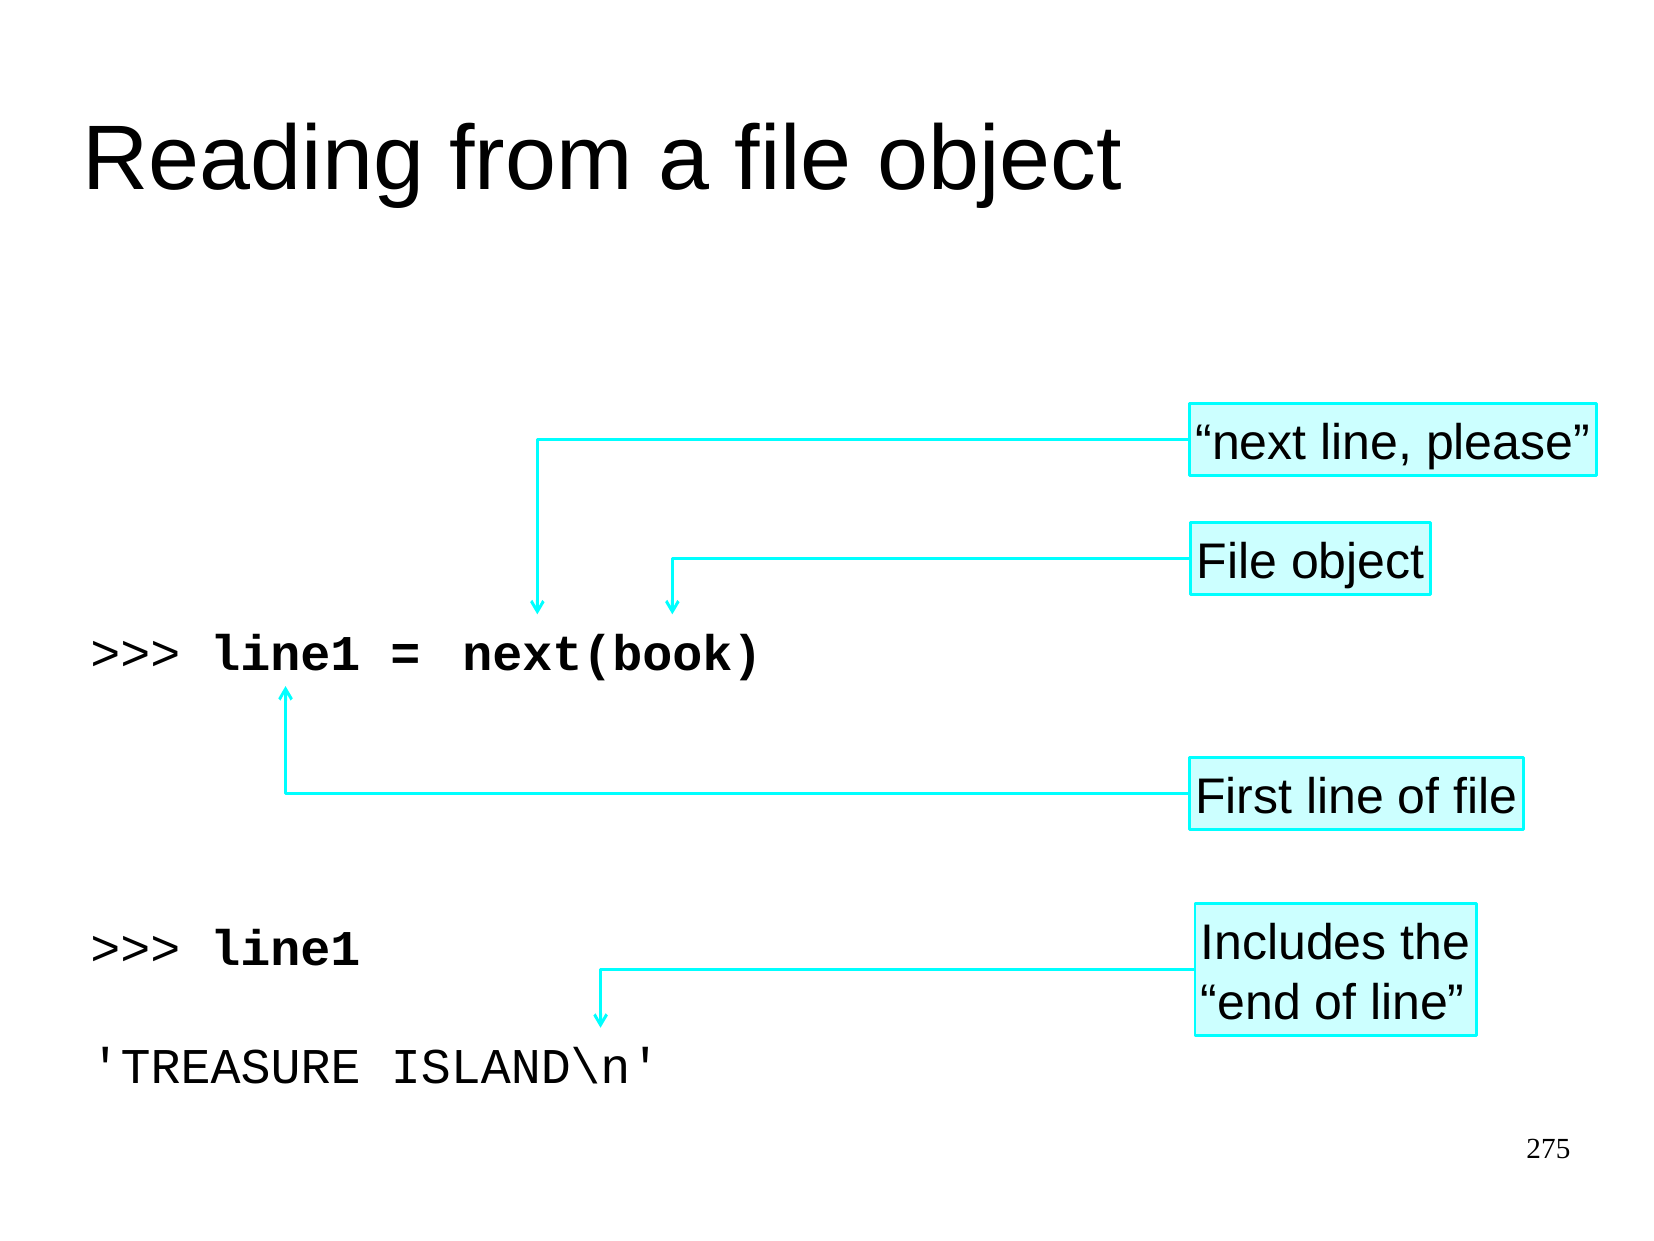

Reading from a file object
“next line, please”
File object
>>>
line1
=
next(
book
)
First line of file
Includes the
“end of line”
>>>
line1
'
TREASURE ISLAND
\n
'
275